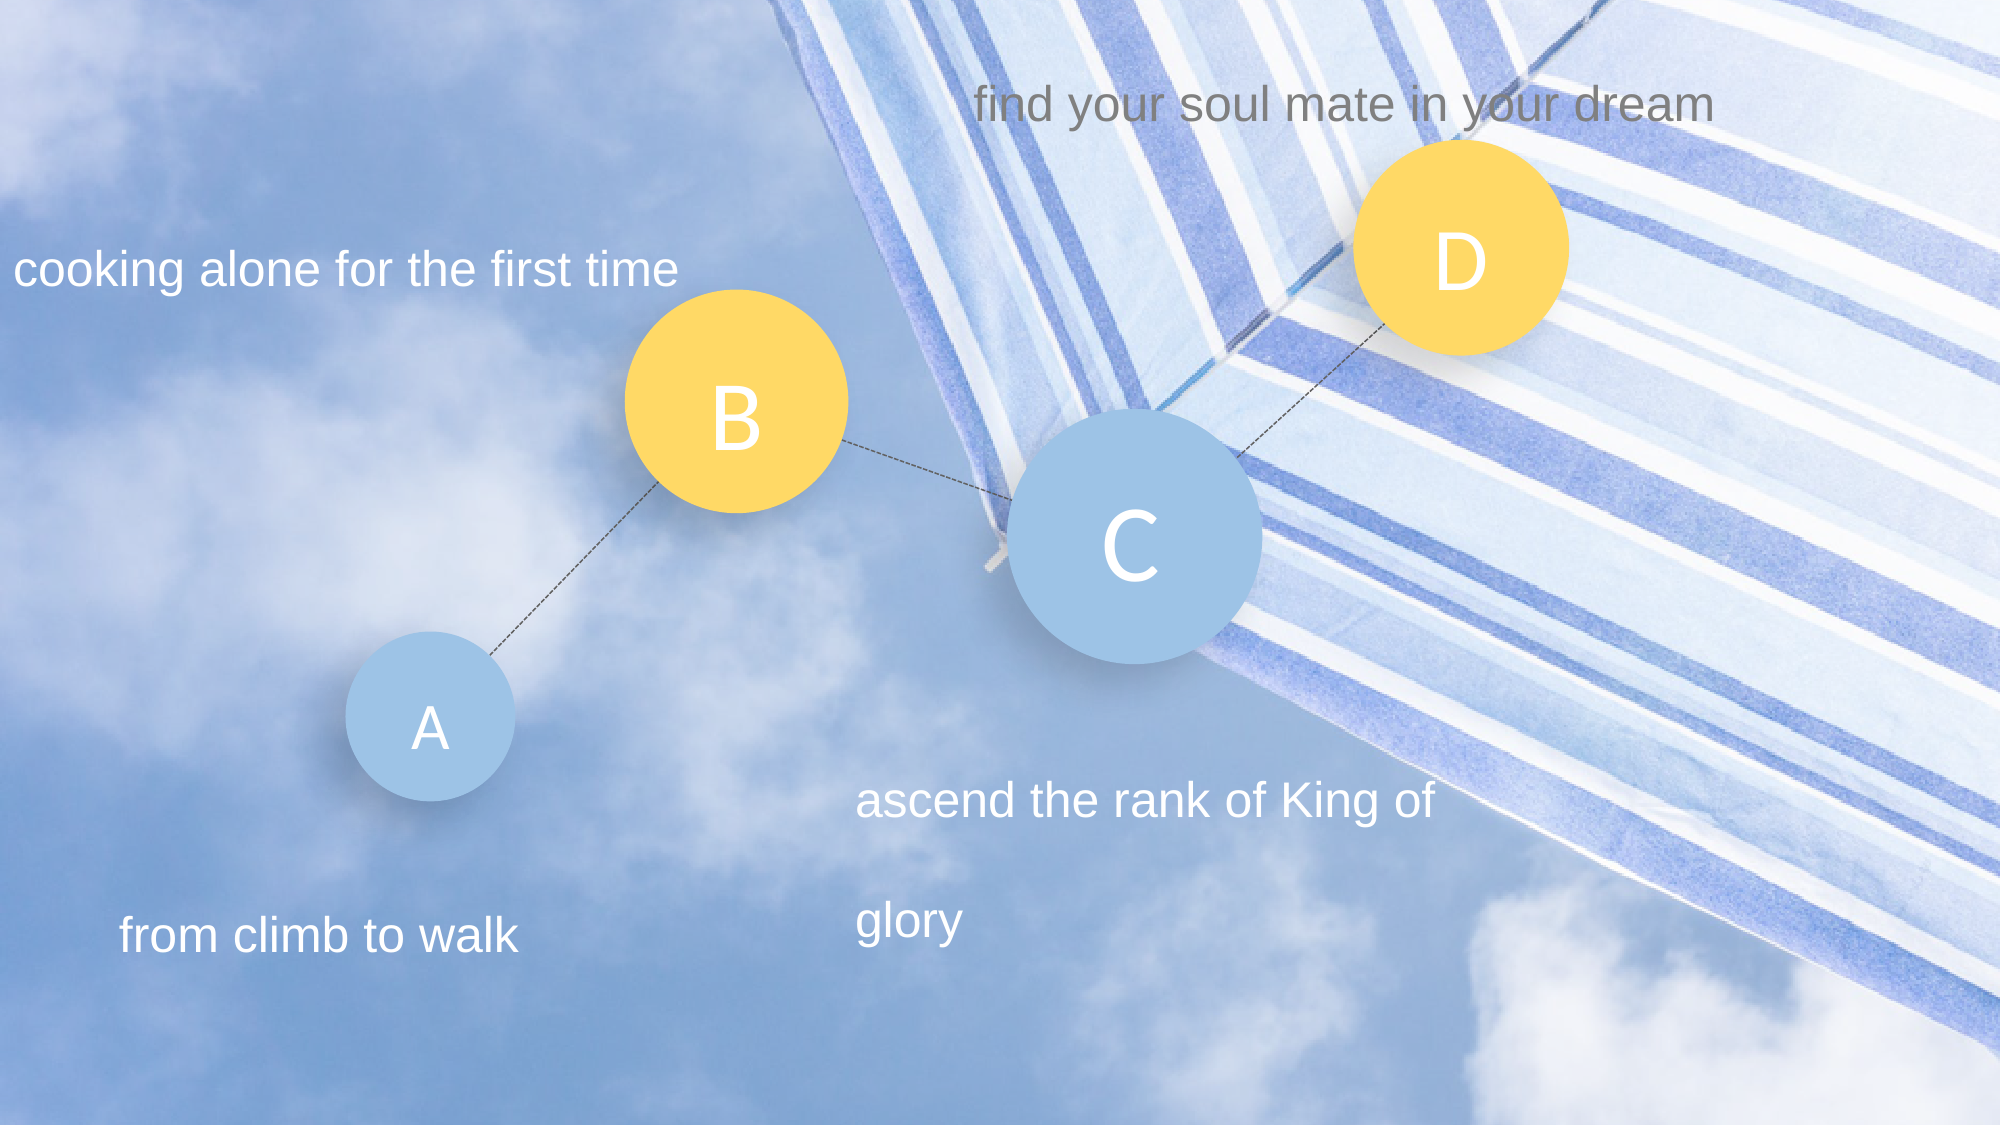

find your soul mate in your dream

cooking alone for the first time
D

B

C

A
ascend the rank of King of glory
from climb to walk